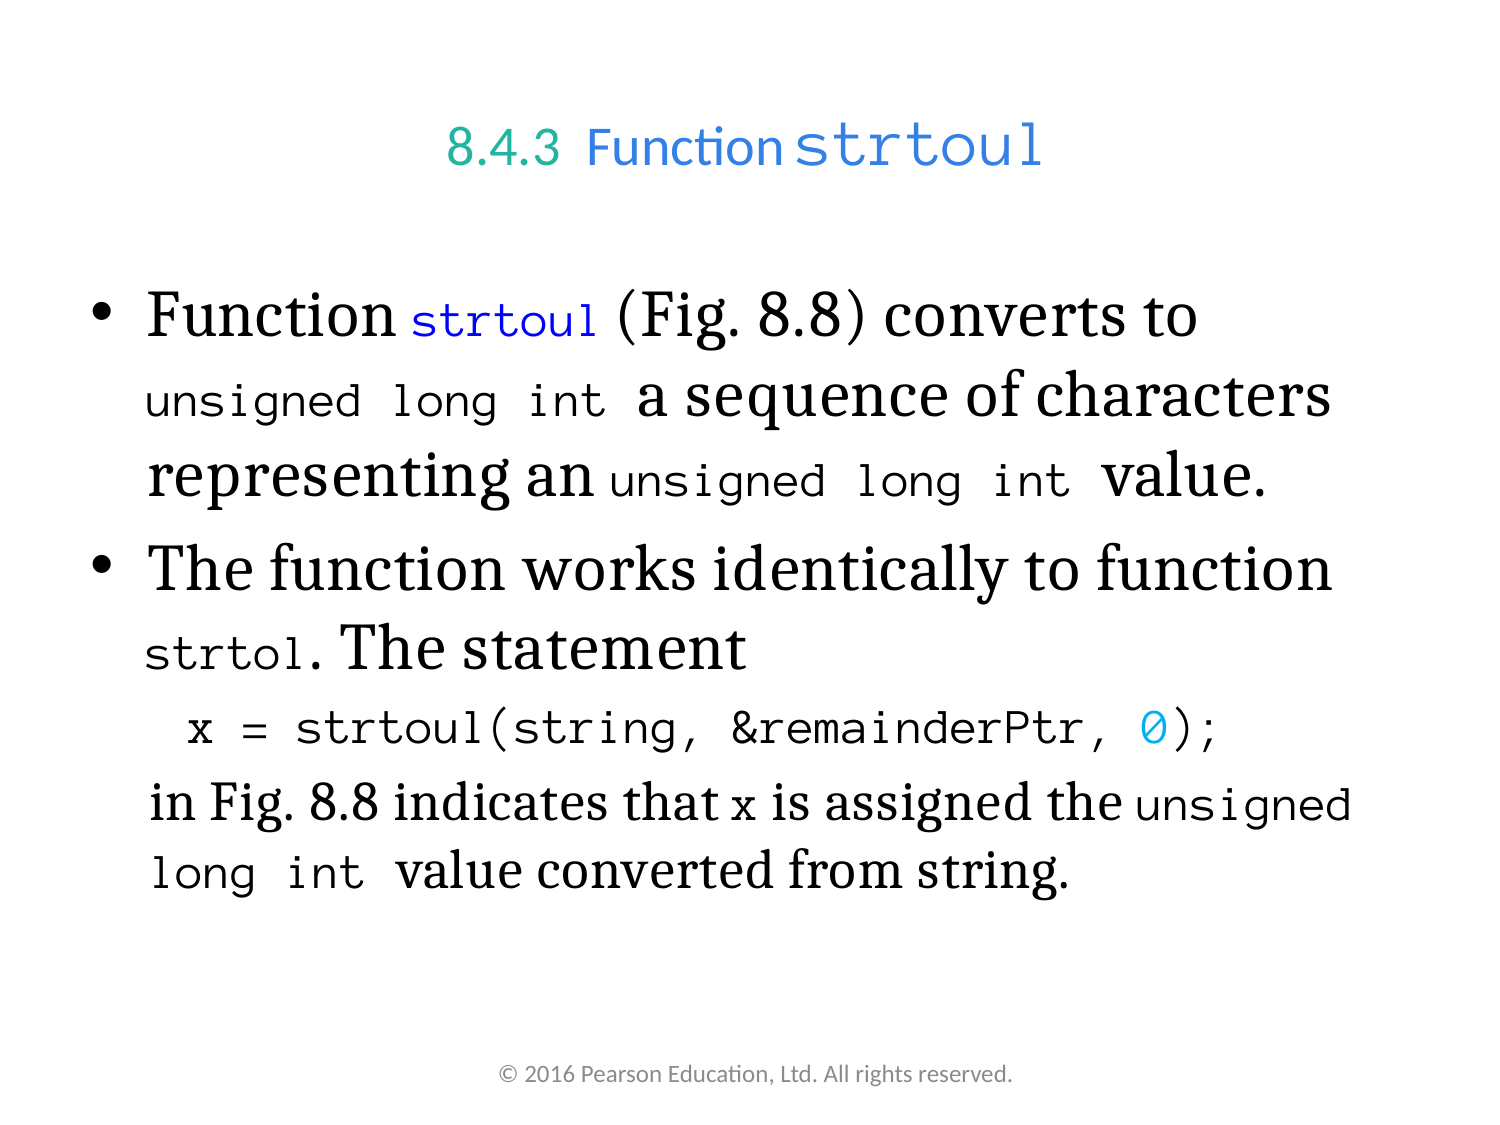

# 8.4.3  Function strtoul
Function strtoul (Fig. 8.8) converts to unsigned long int a sequence of characters representing an unsigned long int value.
The function works identically to function strtol. The statement
x = strtoul(string, &remainderPtr, 0);
in Fig. 8.8 indicates that x is assigned the unsigned long int value converted from string.
© 2016 Pearson Education, Ltd. All rights reserved.